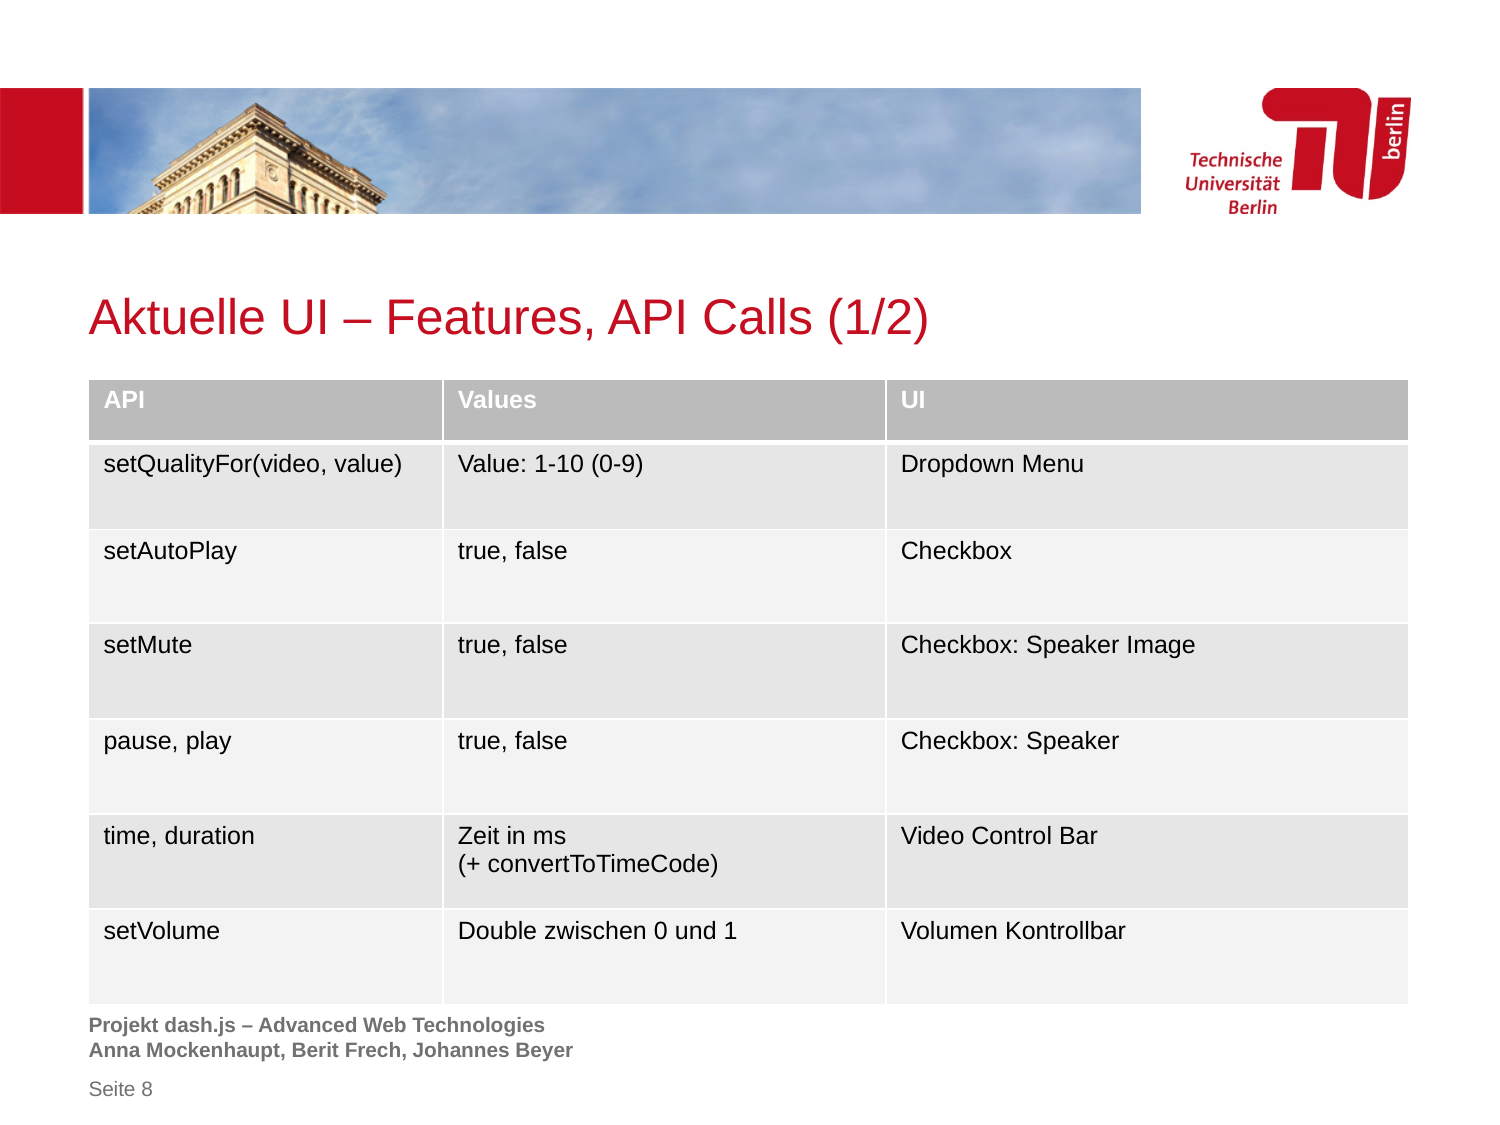

# Aktuelle UI – Features, API Calls (1/2)
| API | Values | UI |
| --- | --- | --- |
| setQualityFor(video, value) | Value: 1-10 (0-9) | Dropdown Menu |
| setAutoPlay | true, false | Checkbox |
| setMute | true, false | Checkbox: Speaker Image |
| pause, play | true, false | Checkbox: Speaker |
| time, duration | Zeit in ms (+ convertToTimeCode) | Video Control Bar |
| setVolume | Double zwischen 0 und 1 | Volumen Kontrollbar |
Projekt dash.js – Advanced Web Technologies
Anna Mockenhaupt, Berit Frech, Johannes Beyer
Seite 8